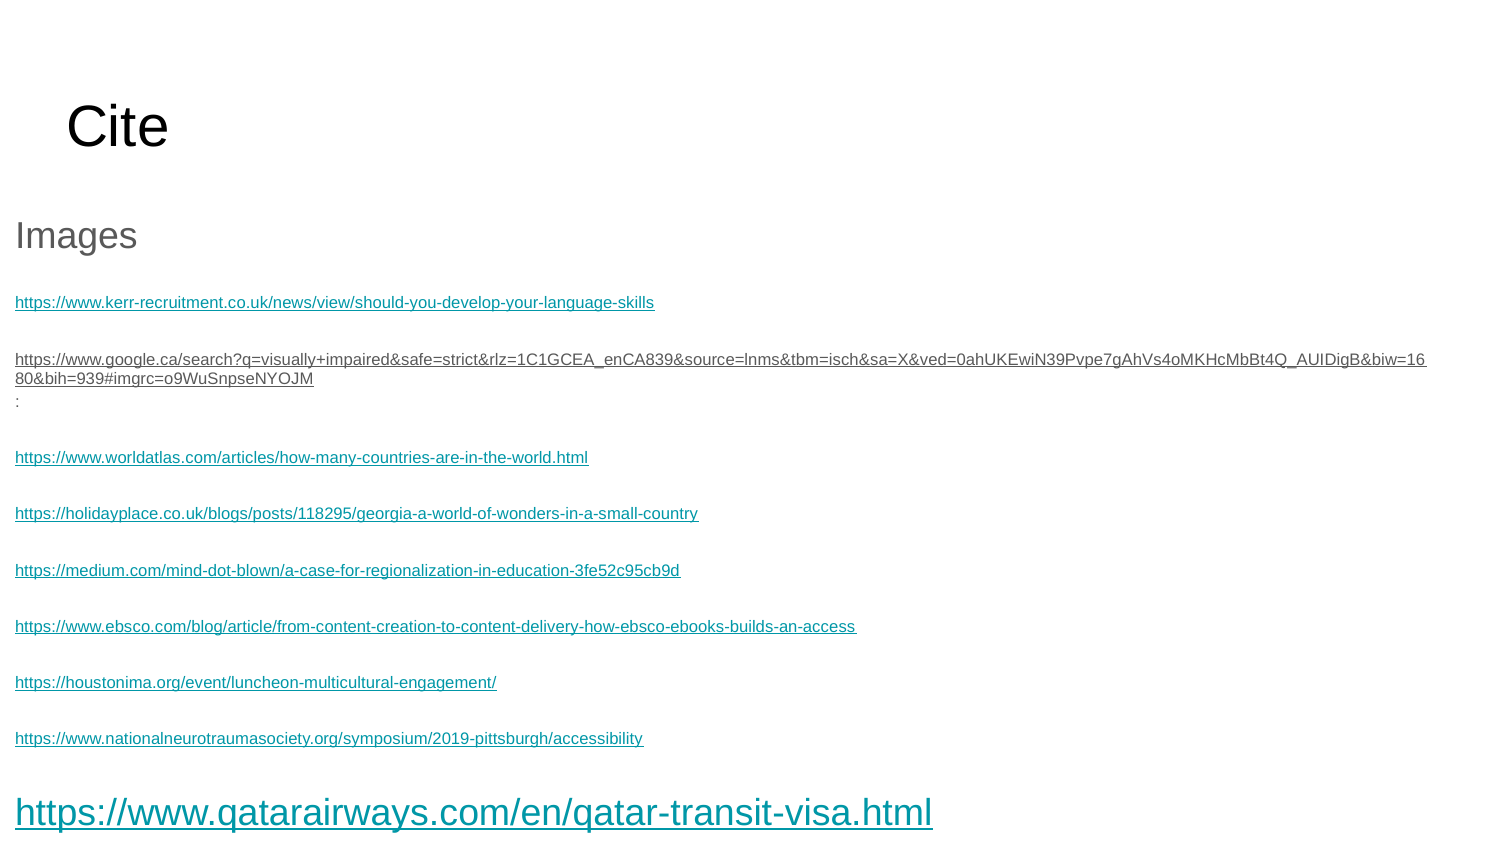

# Cite
Images
https://www.kerr-recruitment.co.uk/news/view/should-you-develop-your-language-skills
https://www.google.ca/search?q=visually+impaired&safe=strict&rlz=1C1GCEA_enCA839&source=lnms&tbm=isch&sa=X&ved=0ahUKEwiN39Pvpe7gAhVs4oMKHcMbBt4Q_AUIDigB&biw=1680&bih=939#imgrc=o9WuSnpseNYOJM:
https://www.worldatlas.com/articles/how-many-countries-are-in-the-world.html
https://holidayplace.co.uk/blogs/posts/118295/georgia-a-world-of-wonders-in-a-small-country
https://medium.com/mind-dot-blown/a-case-for-regionalization-in-education-3fe52c95cb9d
https://www.ebsco.com/blog/article/from-content-creation-to-content-delivery-how-ebsco-ebooks-builds-an-access
https://houstonima.org/event/luncheon-multicultural-engagement/
https://www.nationalneurotraumasociety.org/symposium/2019-pittsburgh/accessibility
https://www.qatarairways.com/en/qatar-transit-visa.html